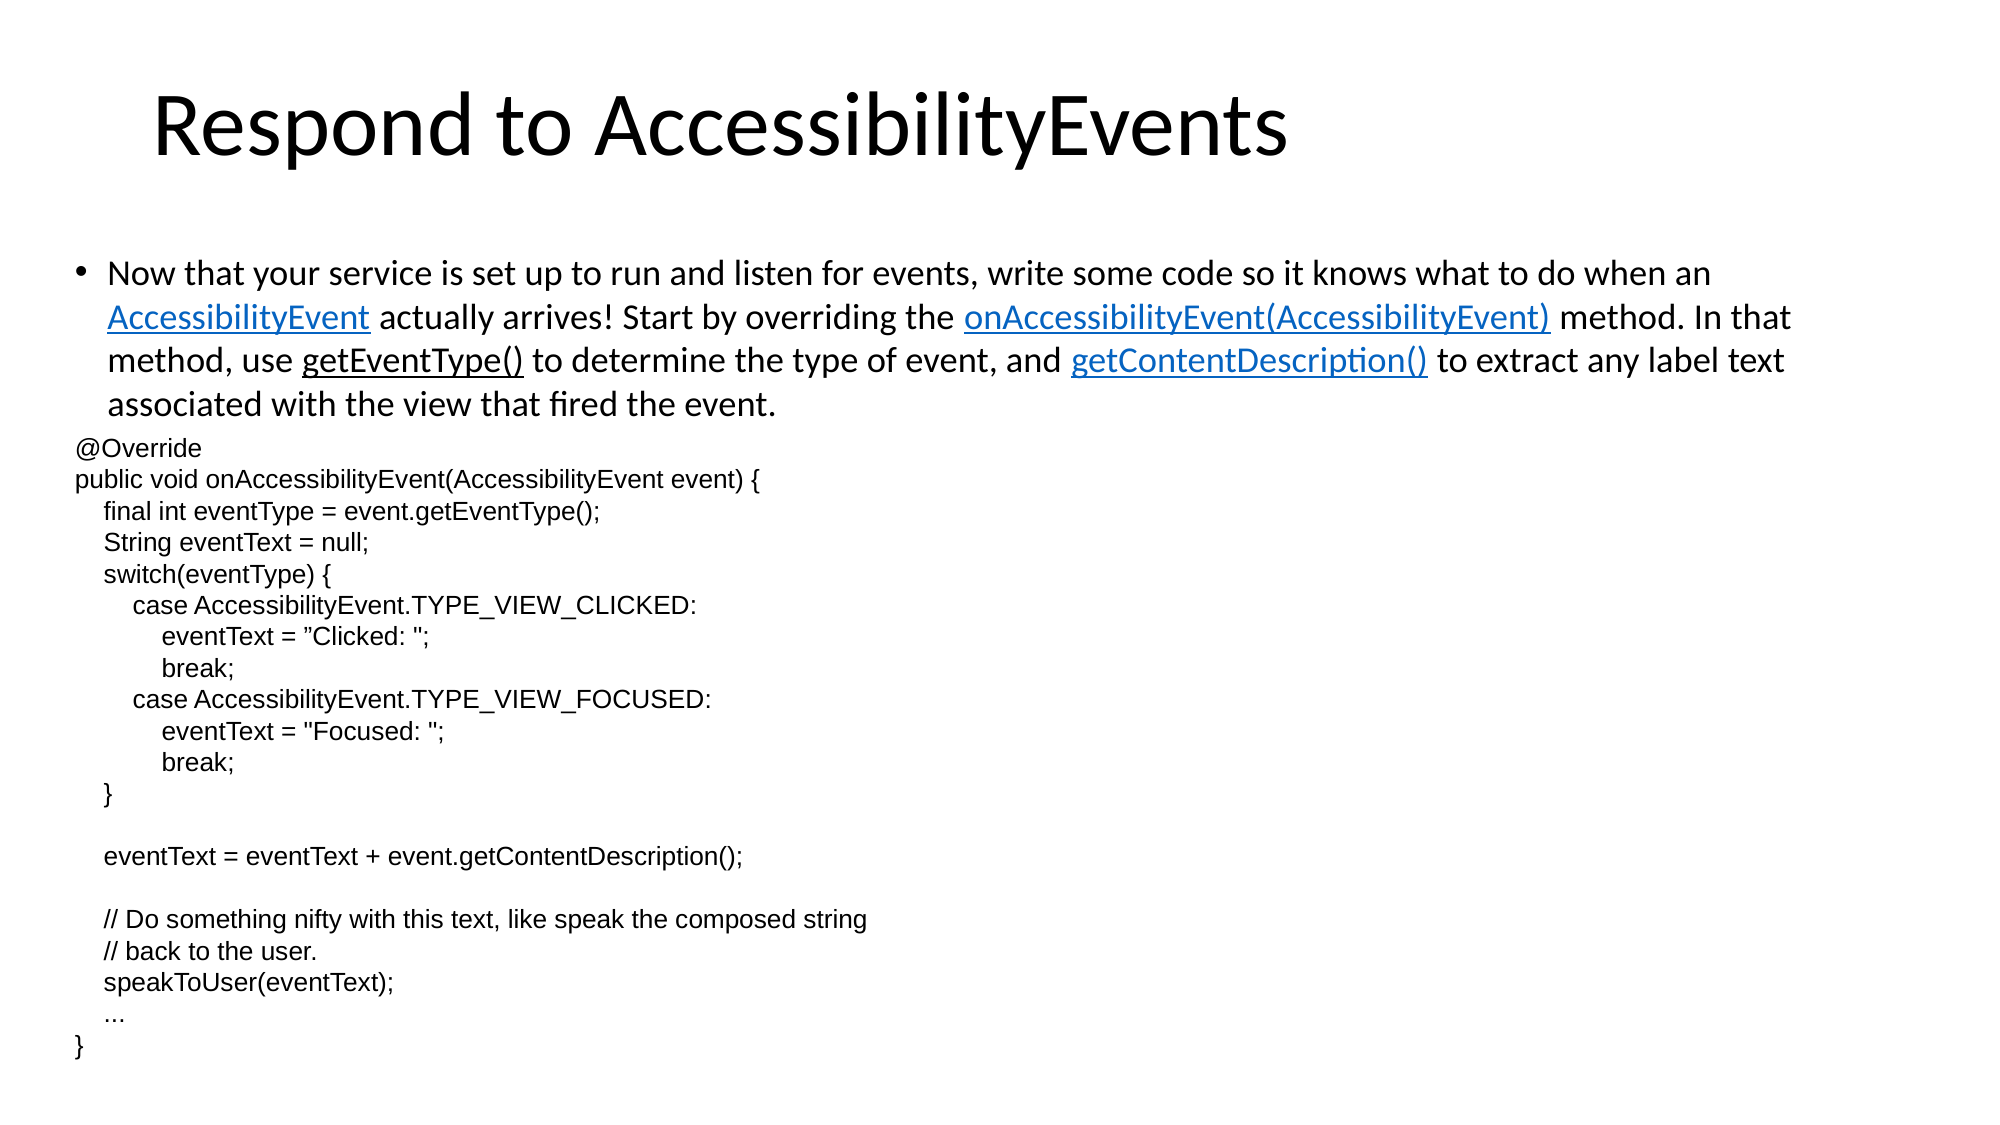

# Respond to AccessibilityEvents
Now that your service is set up to run and listen for events, write some code so it knows what to do when an AccessibilityEvent actually arrives! Start by overriding the onAccessibilityEvent(AccessibilityEvent) method. In that method, use getEventType() to determine the type of event, and getContentDescription() to extract any label text associated with the view that fired the event.
@Override
public void onAccessibilityEvent(AccessibilityEvent event) {
    final int eventType = event.getEventType();
    String eventText = null;
    switch(eventType) {
        case AccessibilityEvent.TYPE_VIEW_CLICKED:
            eventText = ”Clicked: ";
            break;
        case AccessibilityEvent.TYPE_VIEW_FOCUSED:
            eventText = "Focused: ";
            break;
    }
    eventText = eventText + event.getContentDescription();
    // Do something nifty with this text, like speak the composed string
    // back to the user.
    speakToUser(eventText);
    ...
}